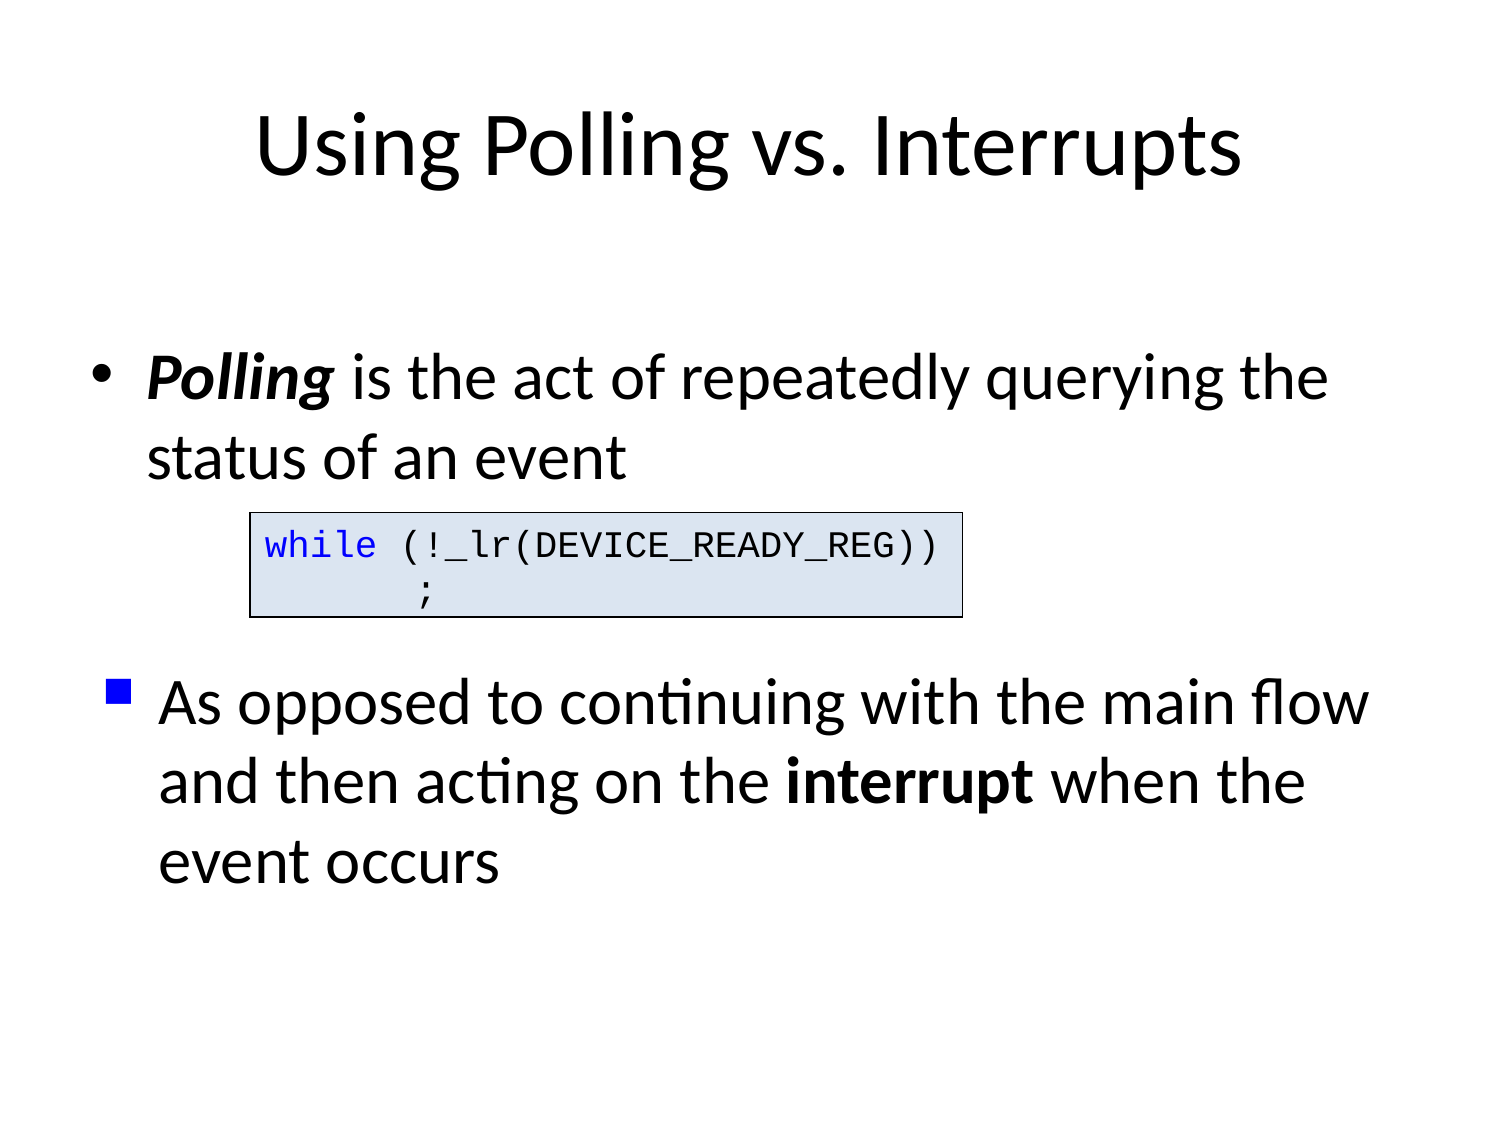

# Using Polling vs. Interrupts
Polling is the act of repeatedly querying the status of an event
while (!_lr(DEVICE_READY_REG))
	;
As opposed to continuing with the main flow and then acting on the interrupt when the event occurs